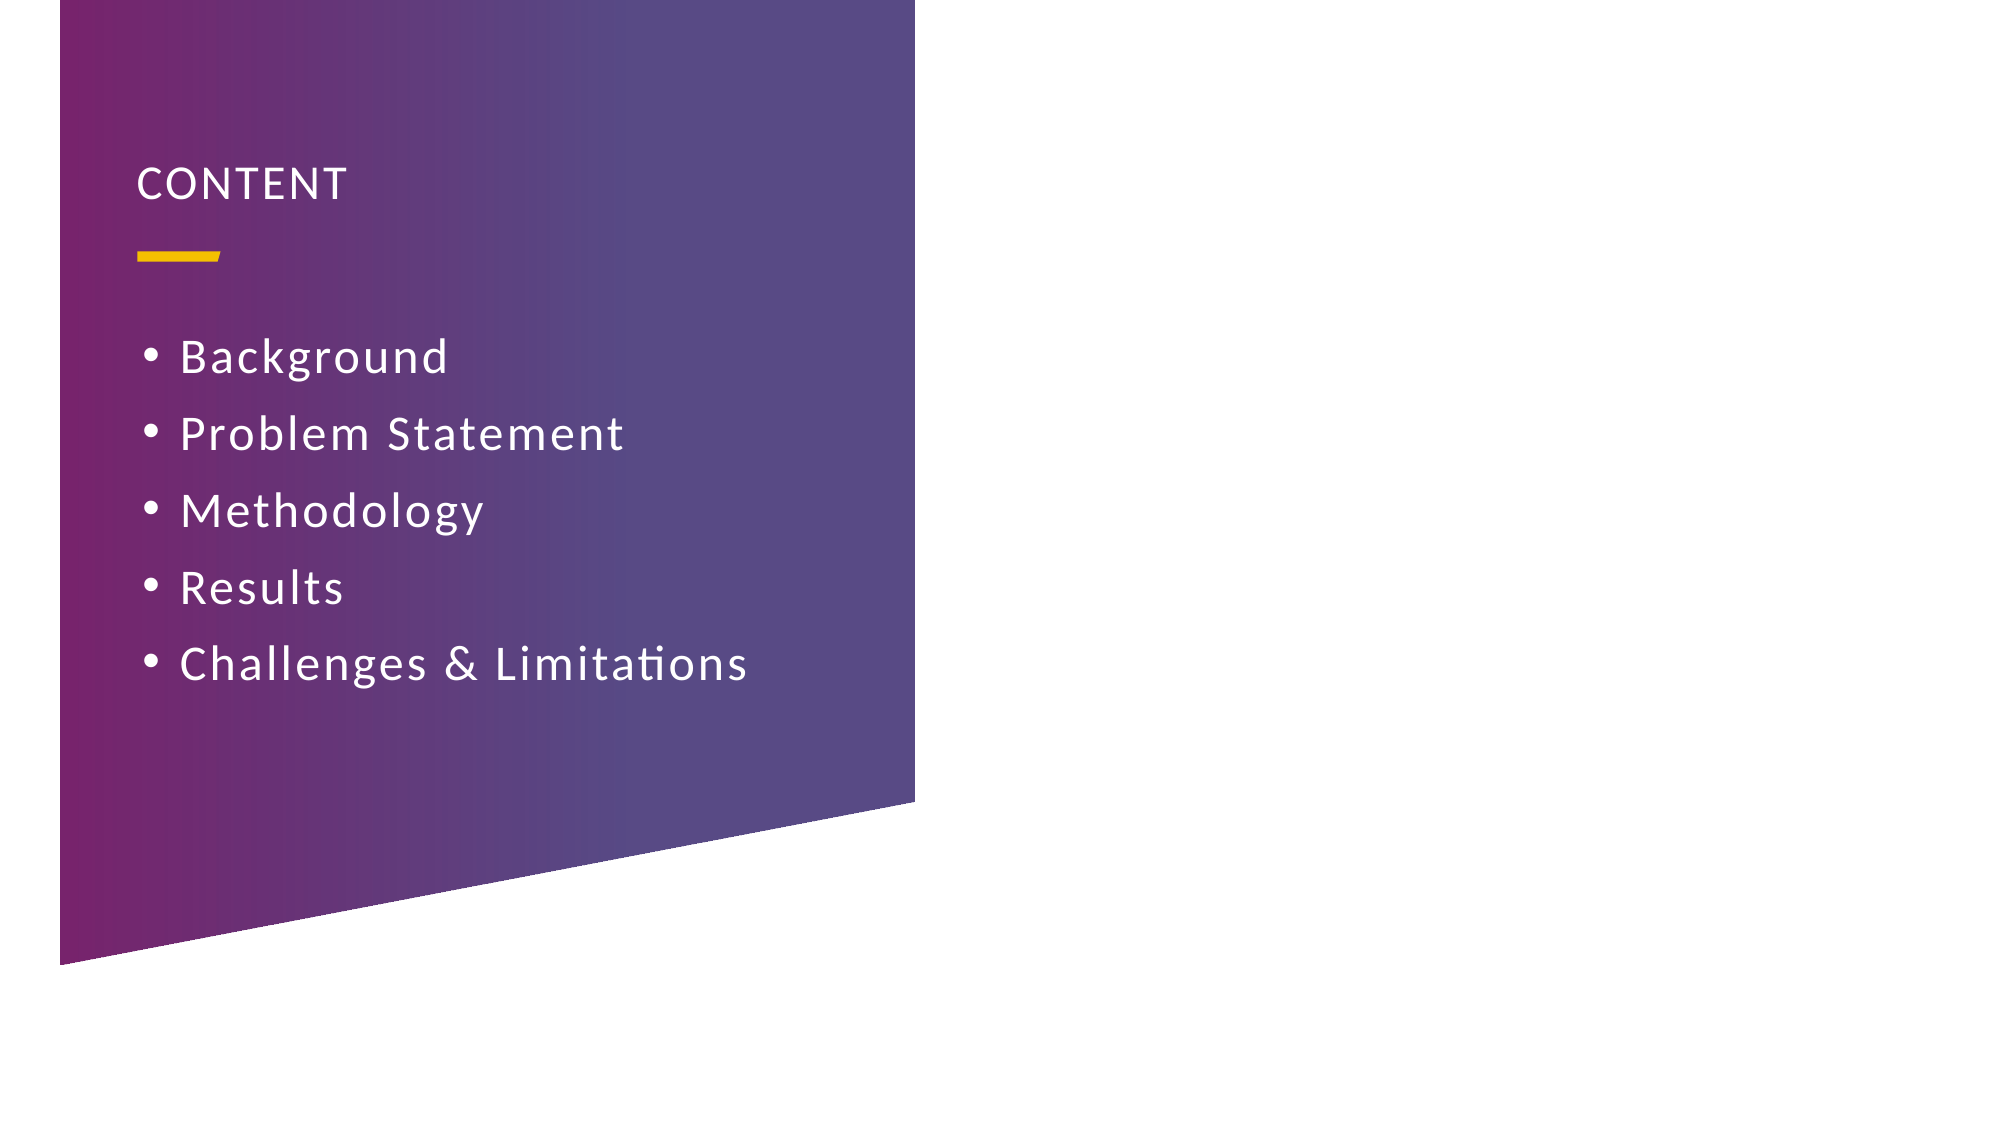

Content
Background
Problem Statement
Methodology
Results
Challenges & Limitations